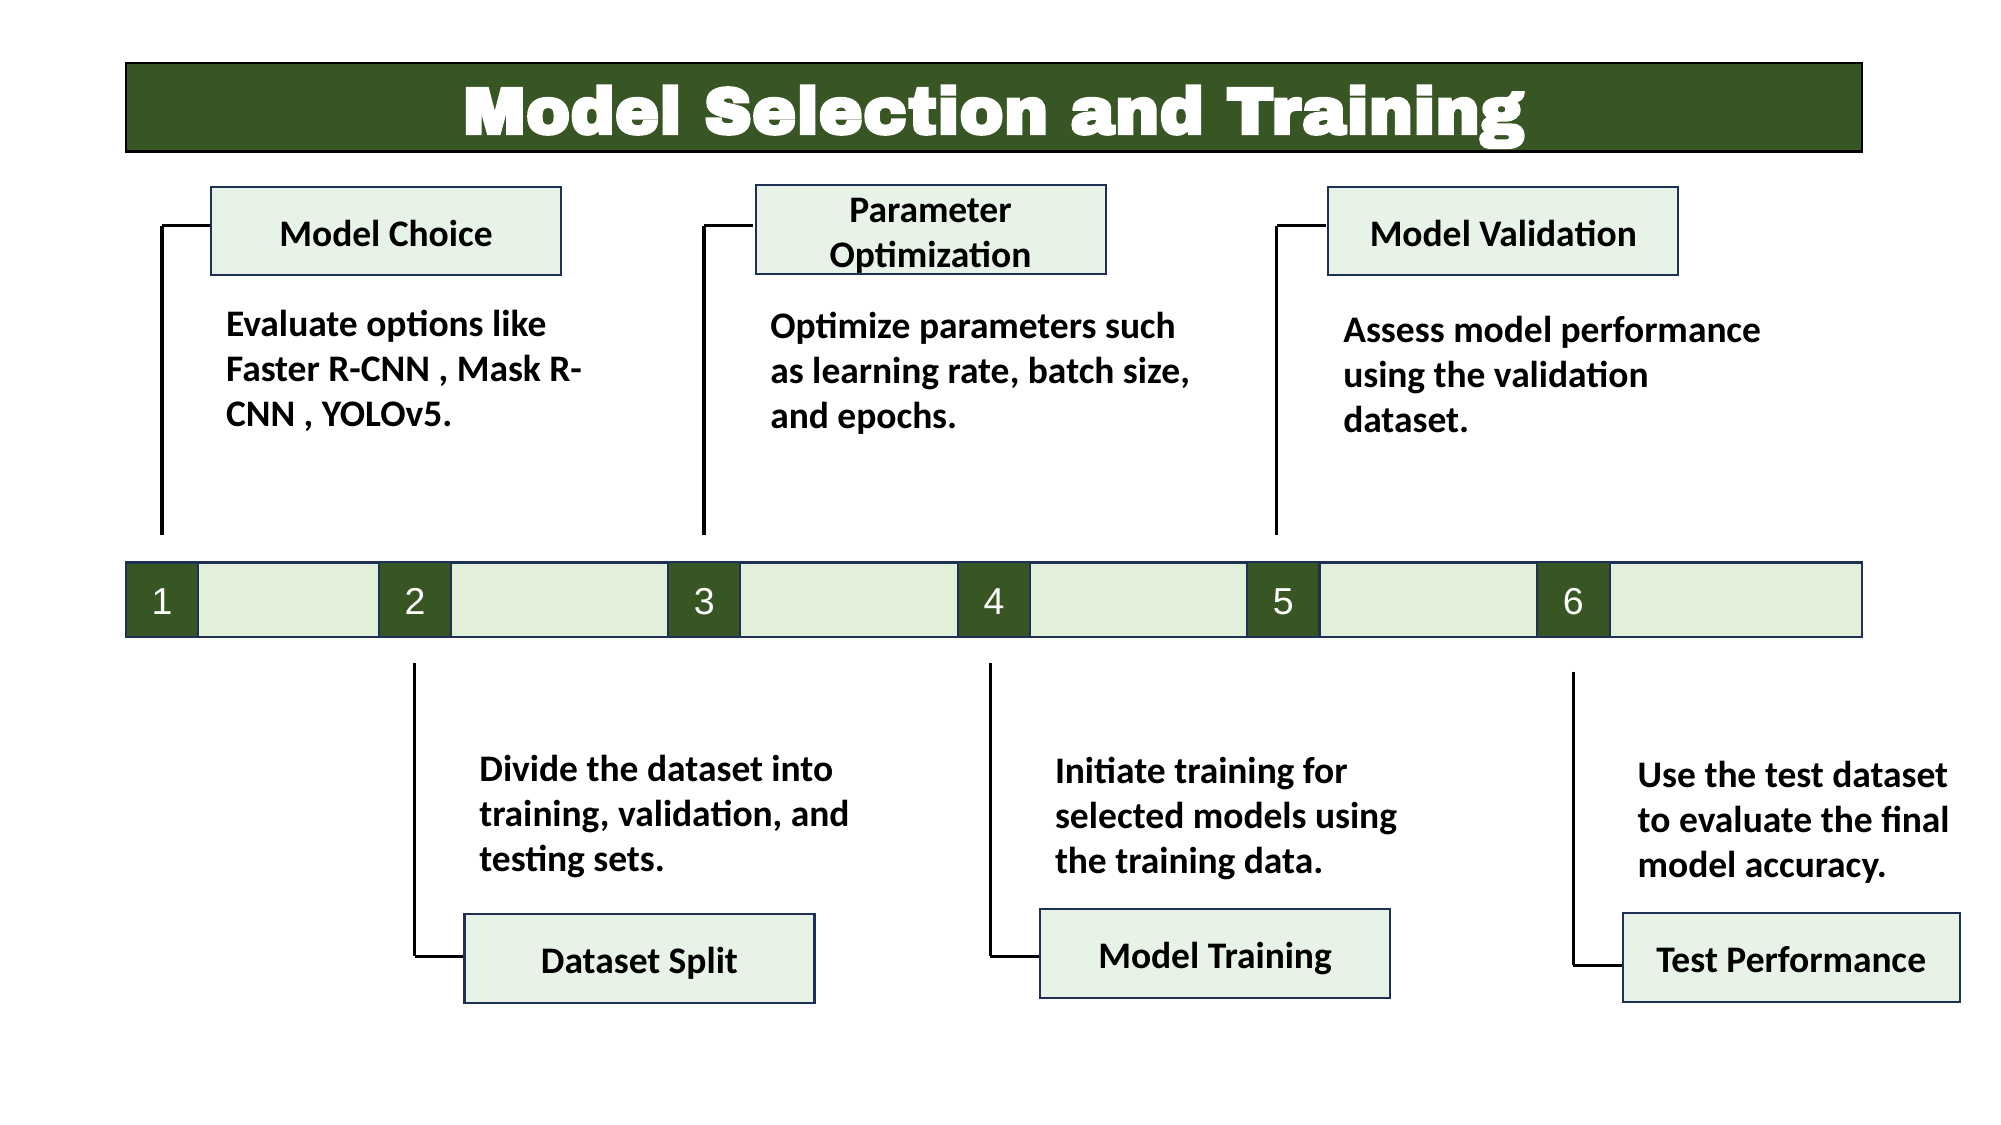

Model Selection and Training
Parameter Optimization
Model Choice
Model Validation
Evaluate options like Faster R-CNN , Mask R-CNN , YOLOv5.
Optimize parameters such as learning rate, batch size, and epochs.
Assess model performance using the validation dataset.
2
3
4
5
6

1
Divide the dataset into training, validation, and testing sets.
Initiate training for selected models using
the training data.
Use the test dataset to evaluate the final model accuracy.
Model Training
Test Performance
Dataset Split